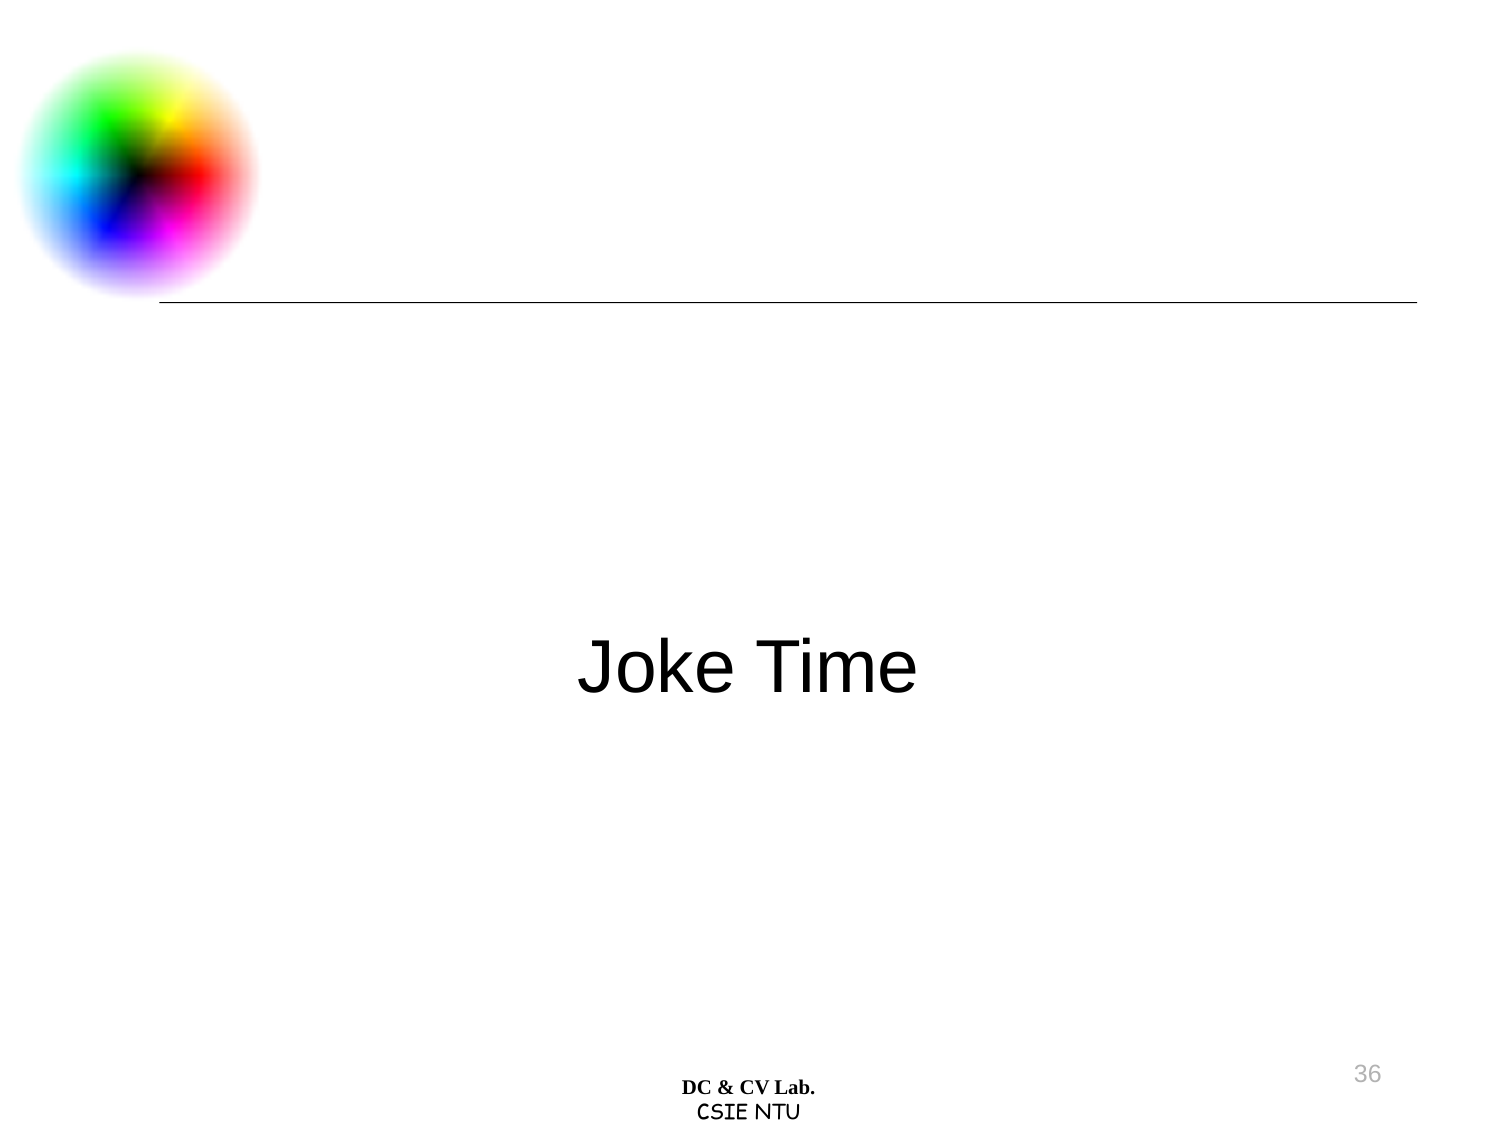

Joke Time
36
DC & CV Lab.
CSIE NTU